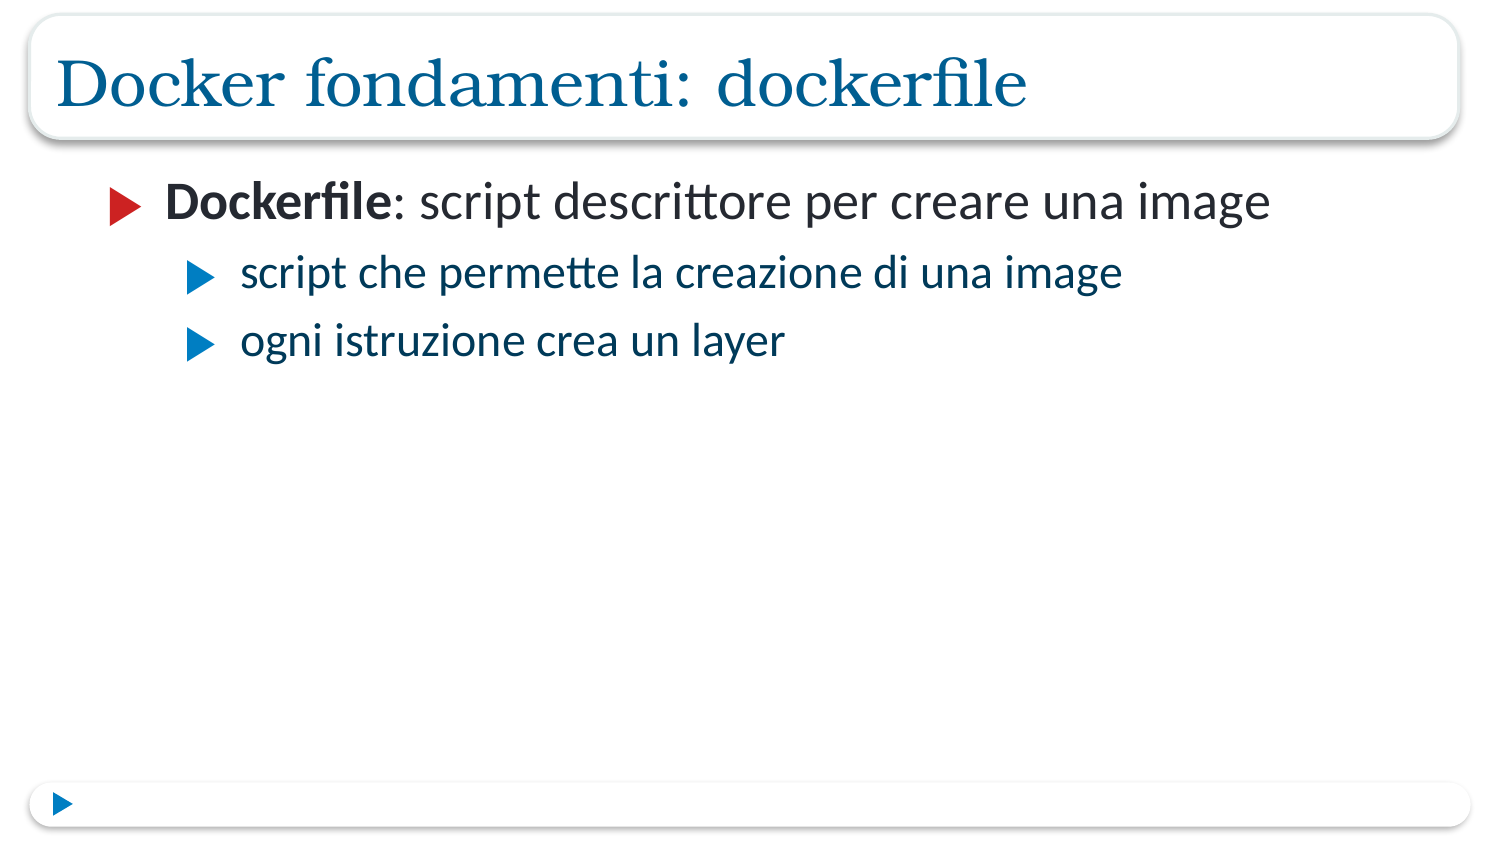

# Docker fondamenti: dockerfile
Dockerfile​: script descrittore per creare una image
script che permette la creazione di una image
ogni istruzione crea un layer